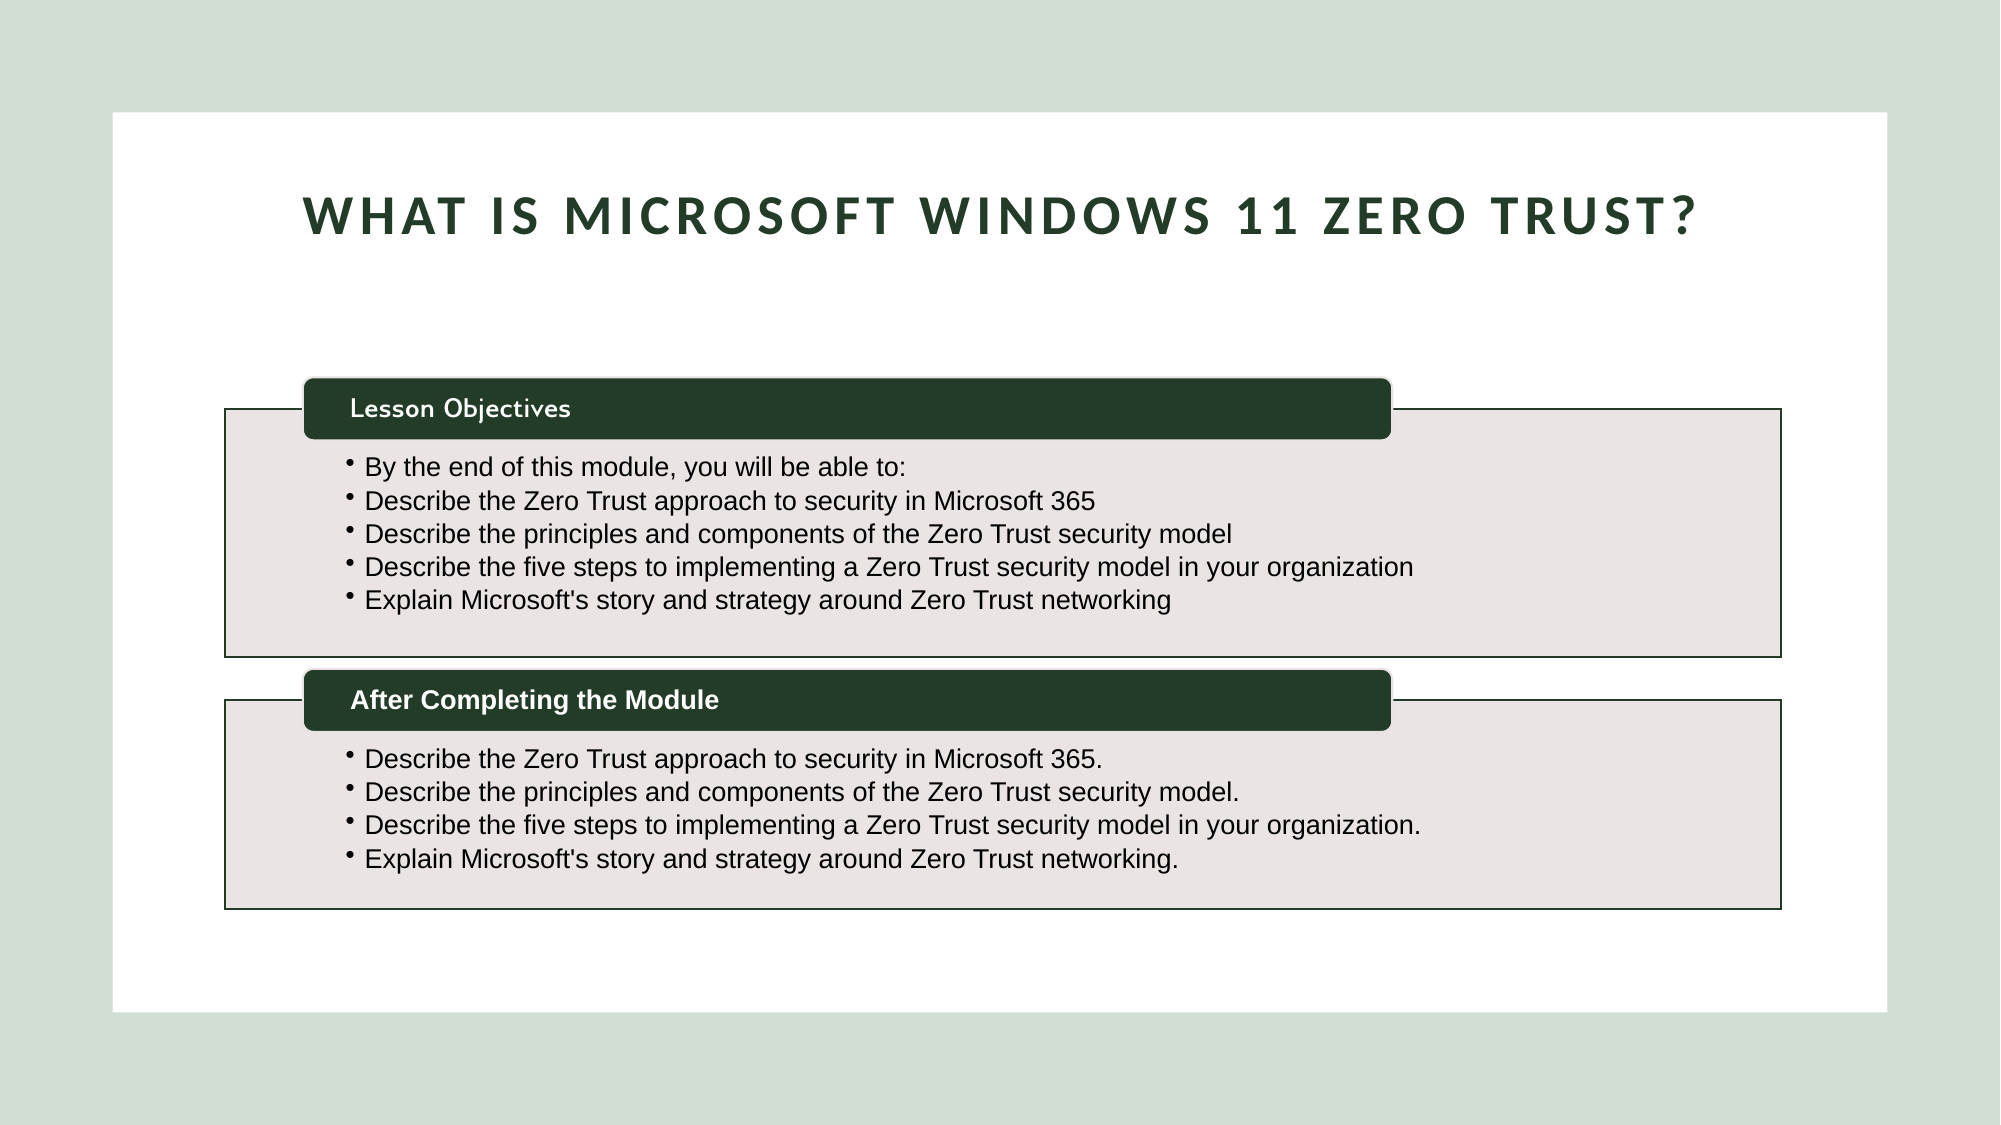

# What is Microsoft Windows 11 Zero Trust?
By the end of this module, you will be able to:
Describe the Zero Trust approach to security in Microsoft 365
Describe the principles and components of the Zero Trust security model
Describe the five steps to implementing a Zero Trust security model in your organization
Explain Microsoft's story and strategy around Zero Trust networking
Lesson Objectives
Describe the Zero Trust approach to security in Microsoft 365.
Describe the principles and components of the Zero Trust security model.
Describe the five steps to implementing a Zero Trust security model in your organization.
Explain Microsoft's story and strategy around Zero Trust networking.
After Completing the Module